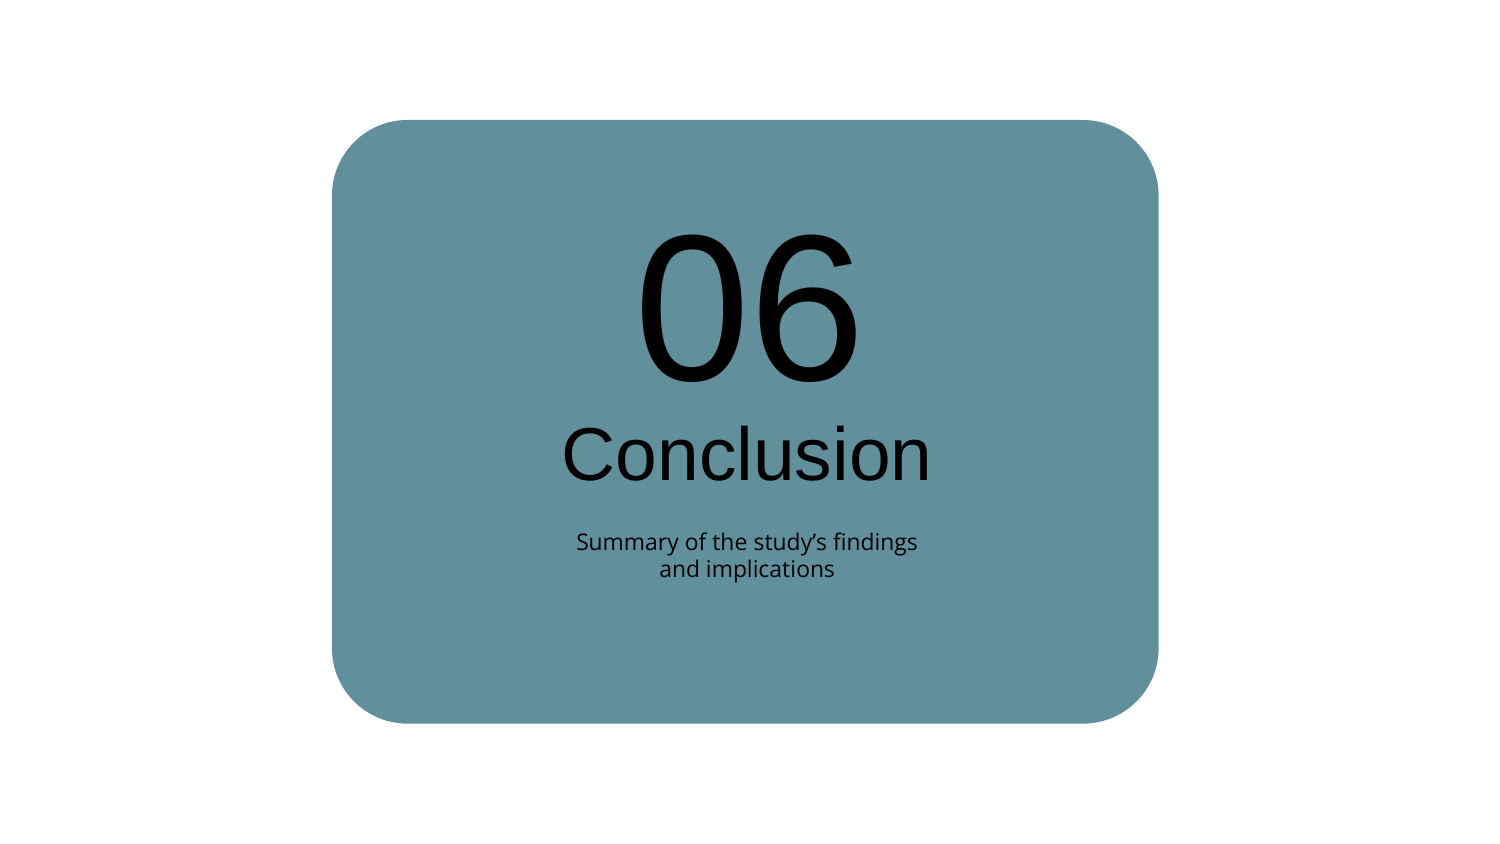

06
# Conclusion
Summary of the study’s findings and implications